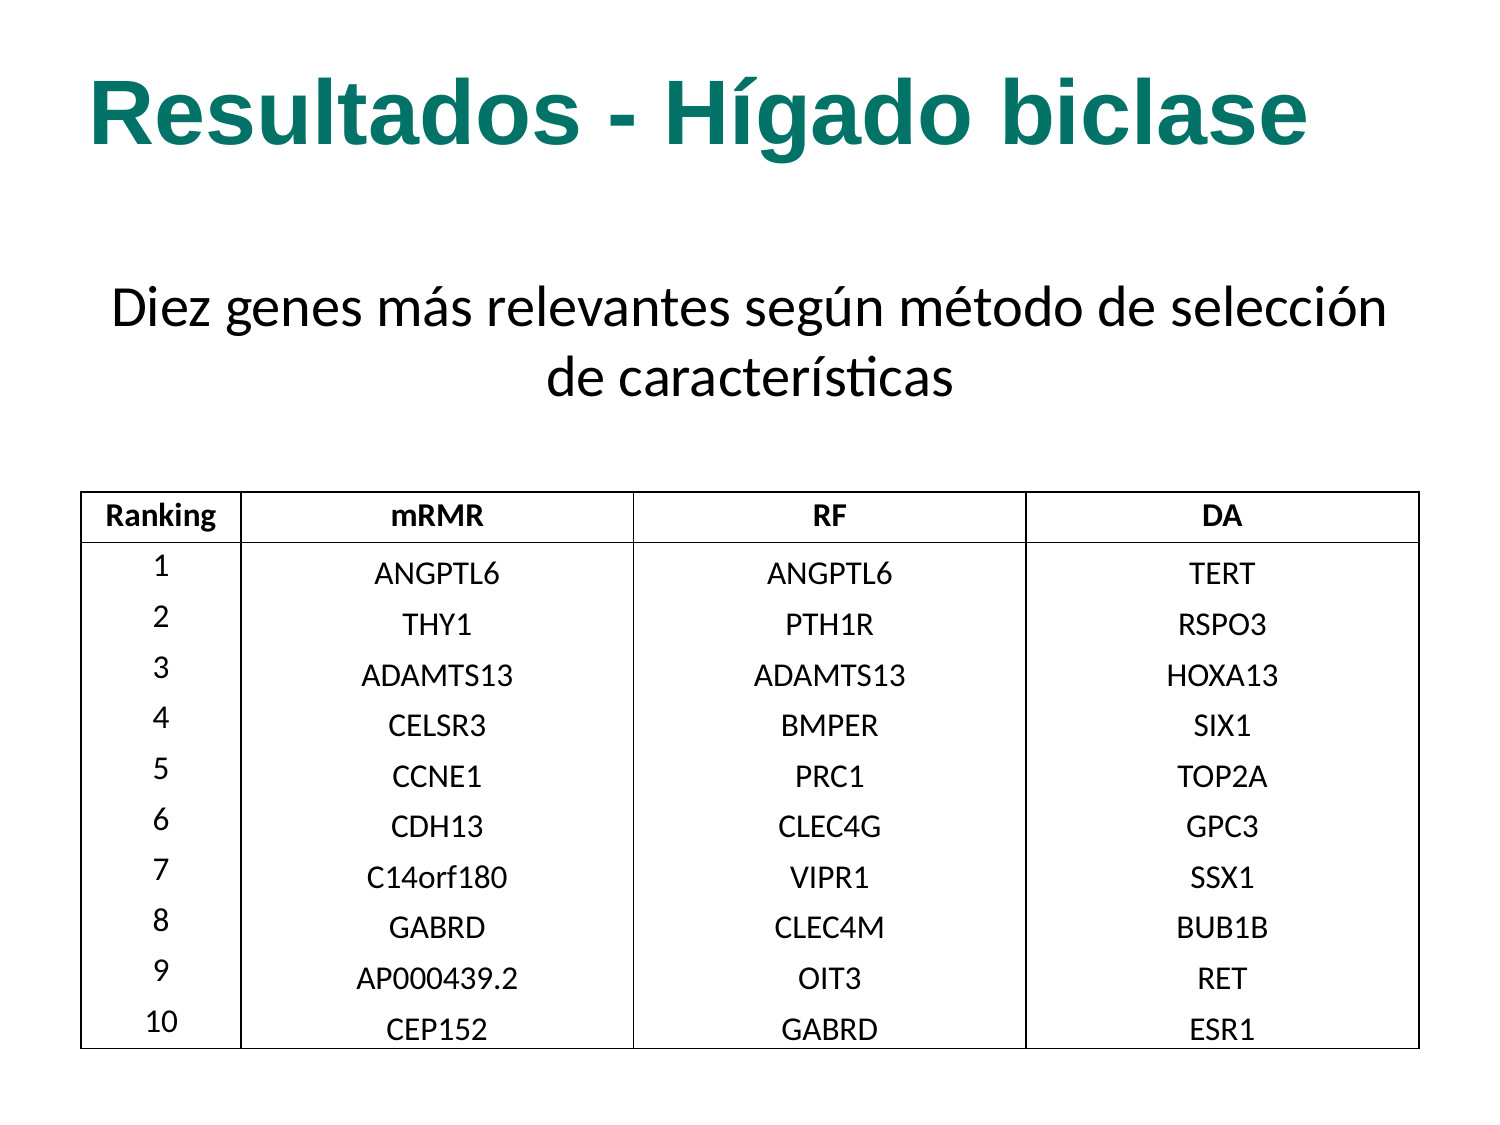

Resultados - Hígado biclase
Diez genes más relevantes según método de selección de características
| Ranking | mRMR | RF | DA |
| --- | --- | --- | --- |
| 1 | ANGPTL6 | ANGPTL6 | TERT |
| 2 | THY1 | PTH1R | RSPO3 |
| 3 | ADAMTS13 | ADAMTS13 | HOXA13 |
| 4 | CELSR3 | BMPER | SIX1 |
| 5 | CCNE1 | PRC1 | TOP2A |
| 6 | CDH13 | CLEC4G | GPC3 |
| 7 | C14orf180 | VIPR1 | SSX1 |
| 8 | GABRD | CLEC4M | BUB1B |
| 9 | AP000439.2 | OIT3 | RET |
| 10 | CEP152 | GABRD | ESR1 |